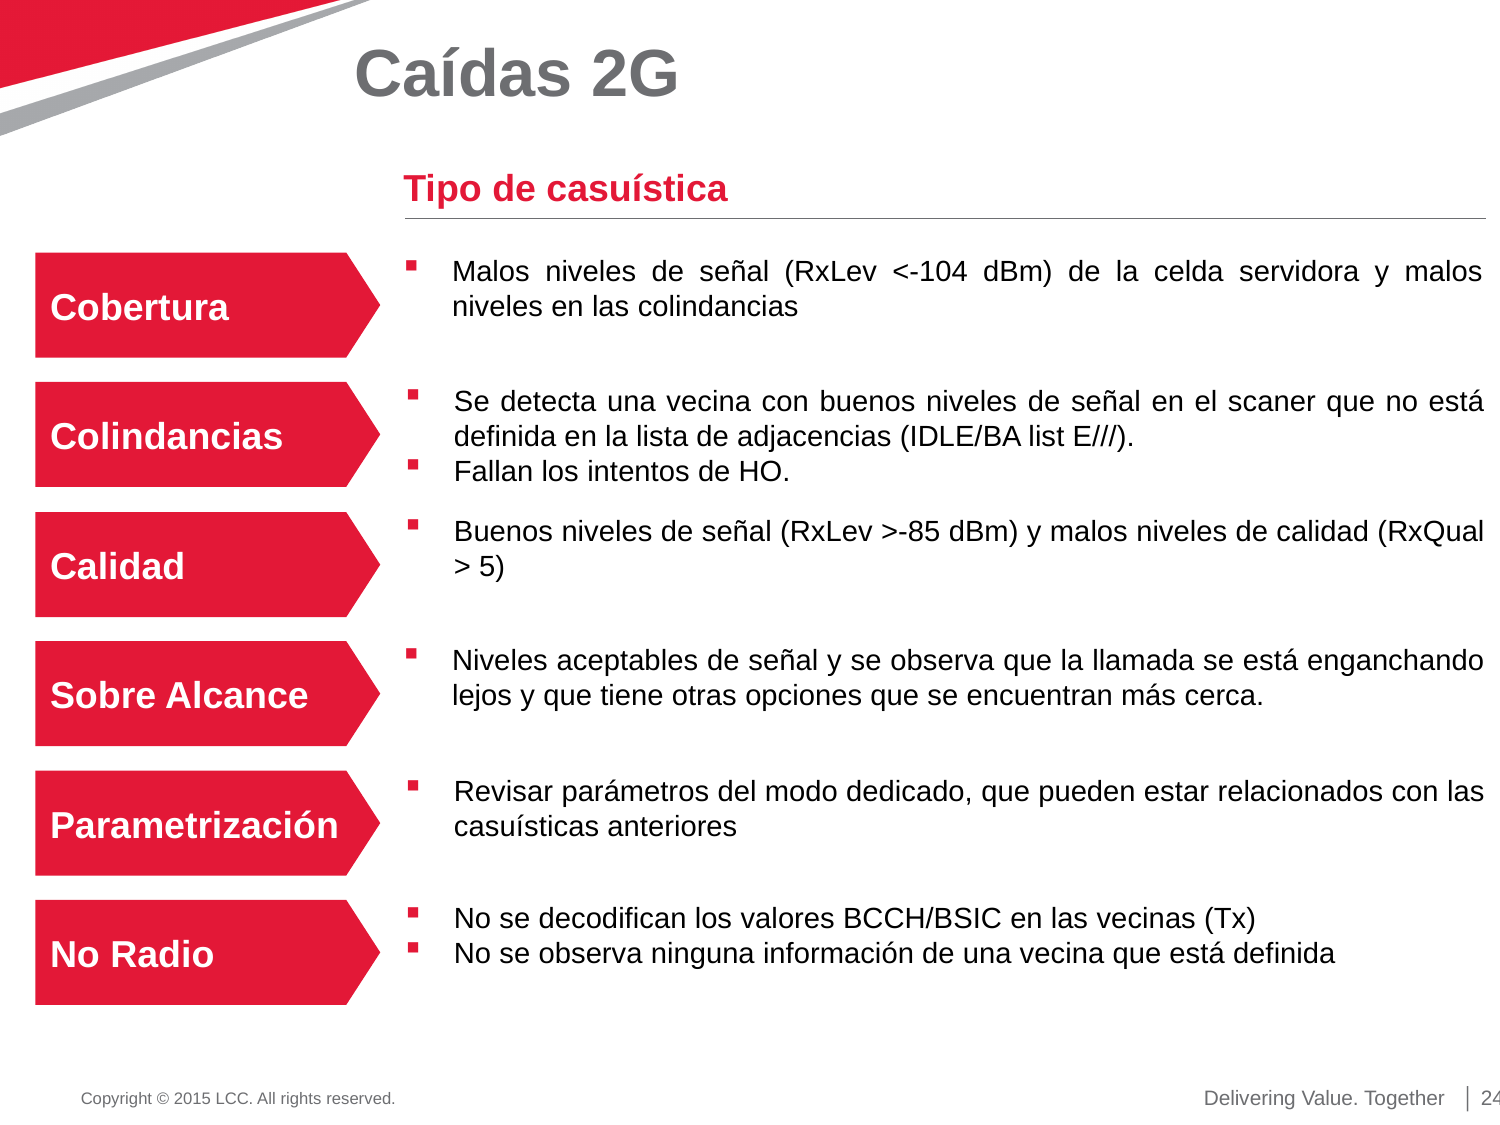

# Caídas 2G
Tipo de casuística
Cobertura
Malos niveles de señal (RxLev <-104 dBm) de la celda servidora y malos niveles en las colindancias
Colindancias
Se detecta una vecina con buenos niveles de señal en el scaner que no está definida en la lista de adjacencias (IDLE/BA list E///).
Fallan los intentos de HO.
Calidad
Buenos niveles de señal (RxLev >-85 dBm) y malos niveles de calidad (RxQual > 5)
Sobre Alcance
Niveles aceptables de señal y se observa que la llamada se está enganchando lejos y que tiene otras opciones que se encuentran más cerca.
Parametrización
Revisar parámetros del modo dedicado, que pueden estar relacionados con las casuísticas anteriores
No Radio
No se decodifican los valores BCCH/BSIC en las vecinas (Tx)
No se observa ninguna información de una vecina que está definida